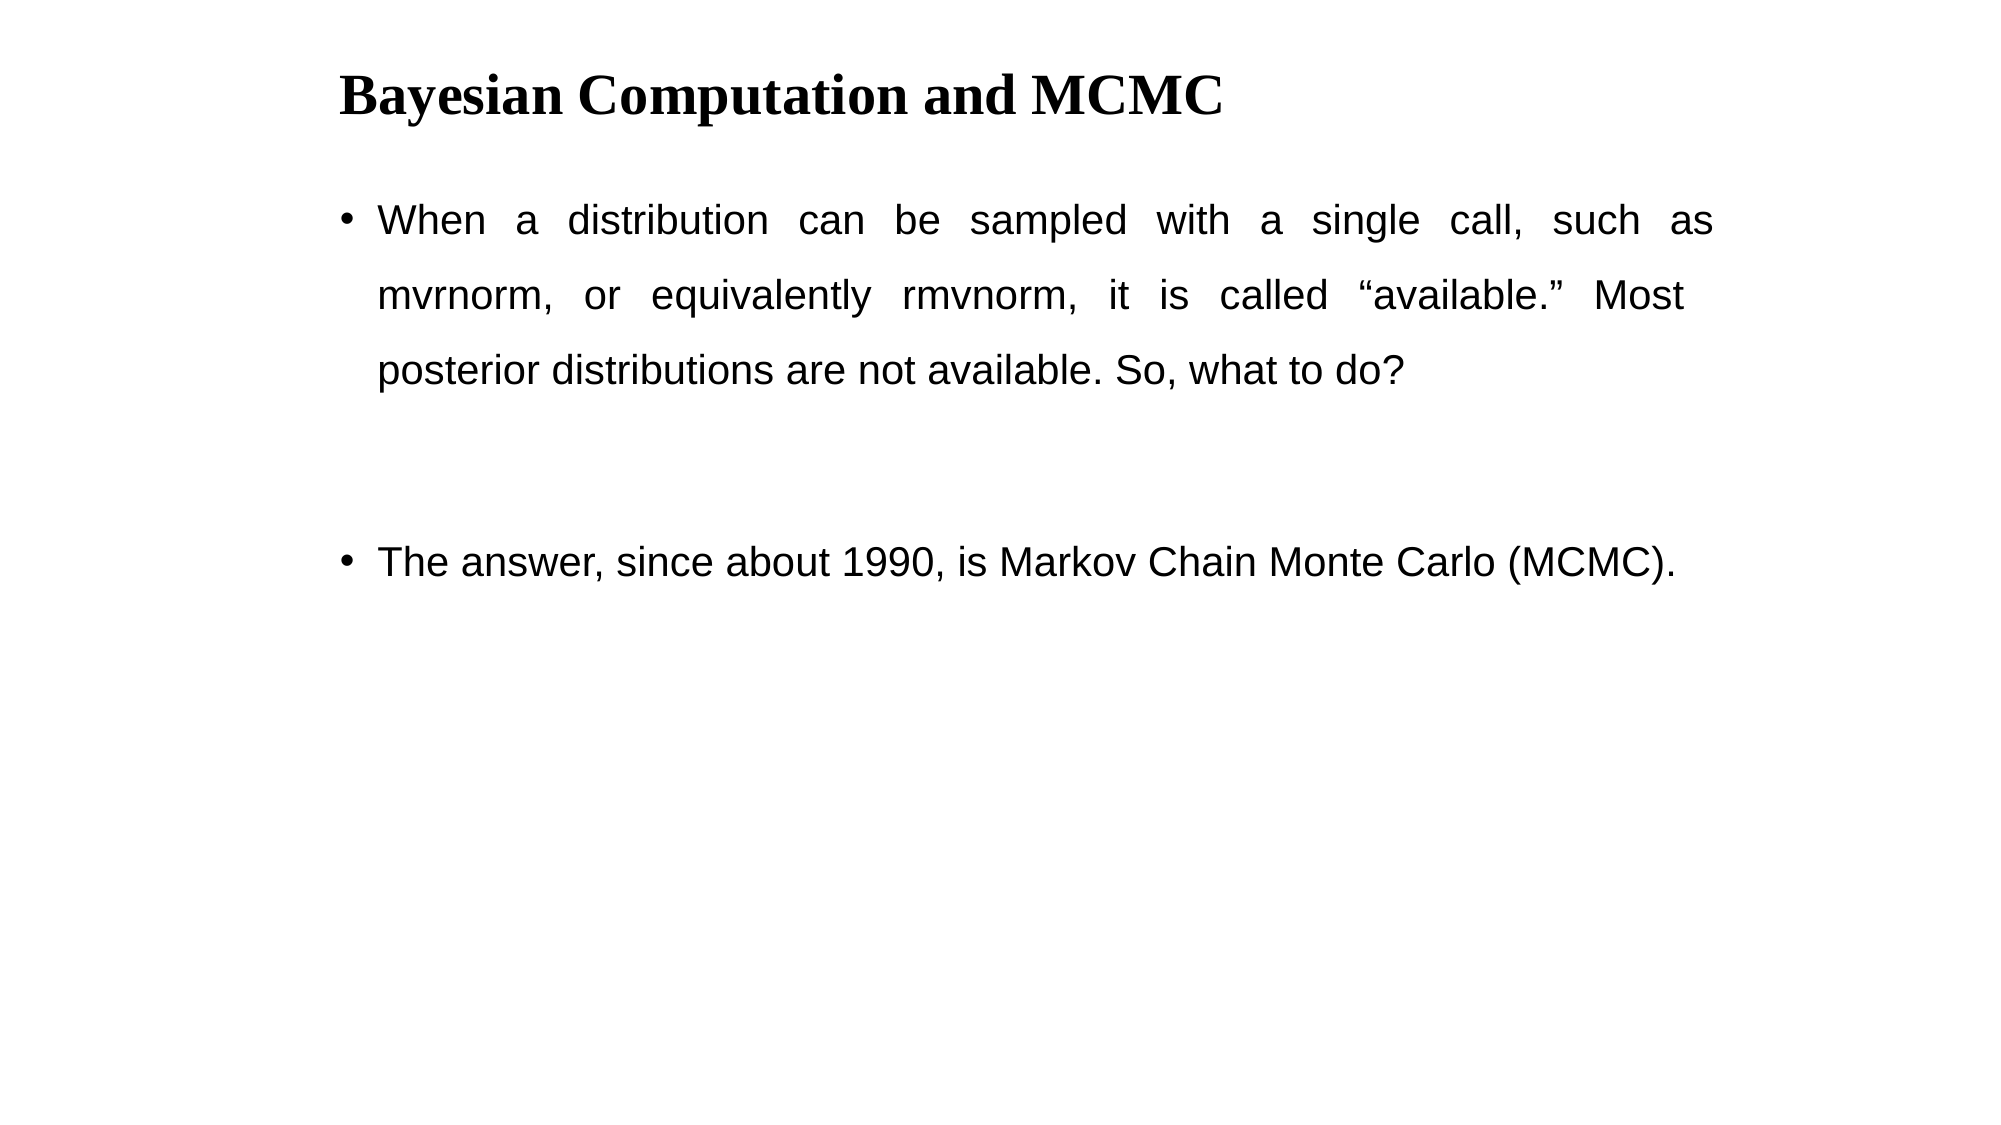

# Bayesian Computation and MCMC
When  a  distribution  can  be  sampled  with  a  single  call,  such  as mvrnorm, or equivalently rmvnorm, it is called “available.” Most  posterior distributions are not available. So, what to do?

The answer, since about 1990, is Markov Chain Monte Carlo (MCMC).